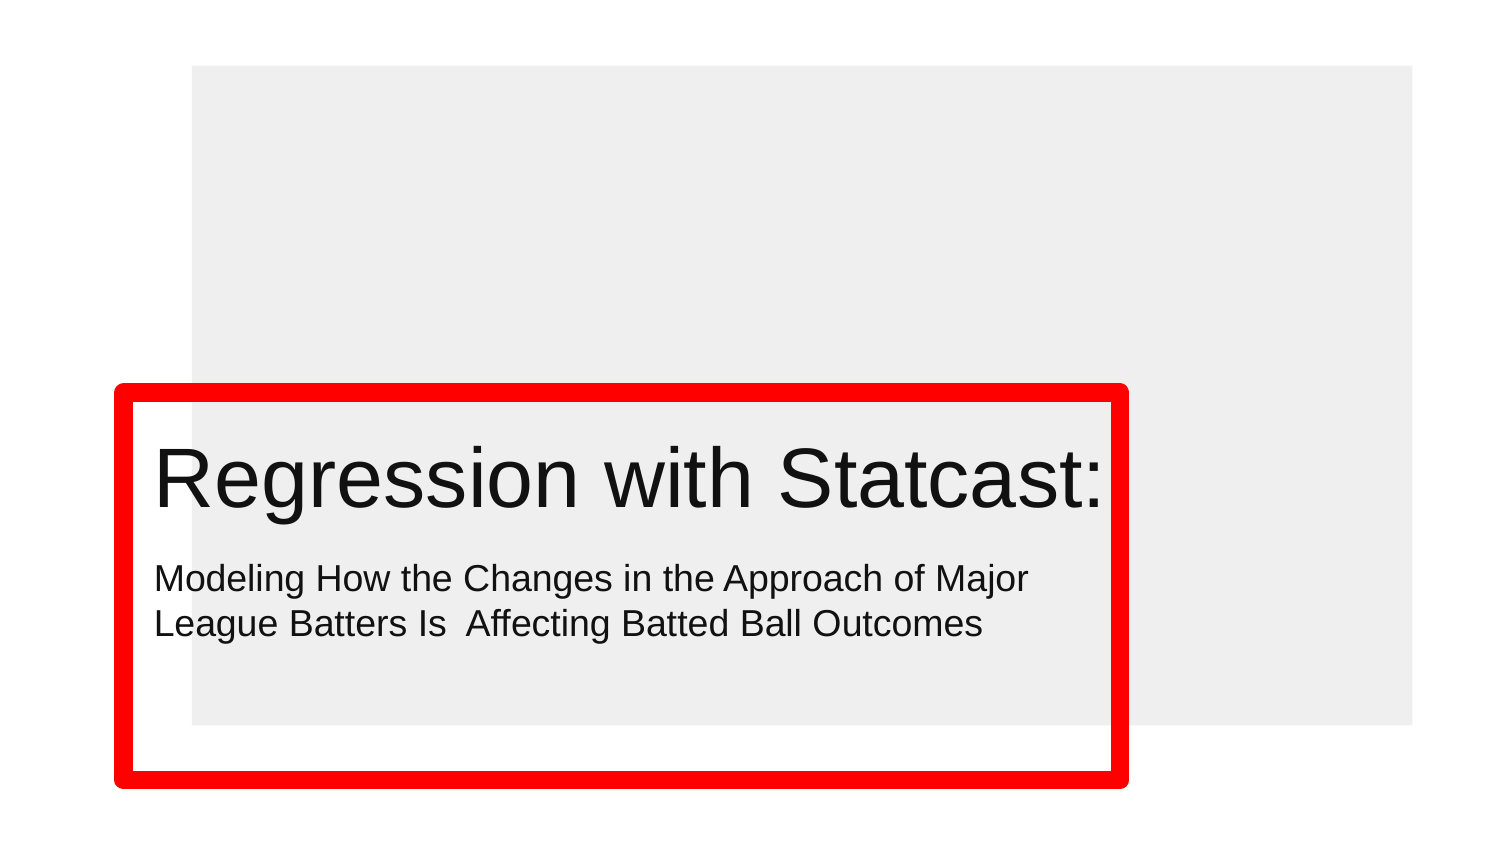

# Regression with Statcast: Modeling How the Changes in the Approach of Major League Batters Is  Affecting Batted Ball Outcomes